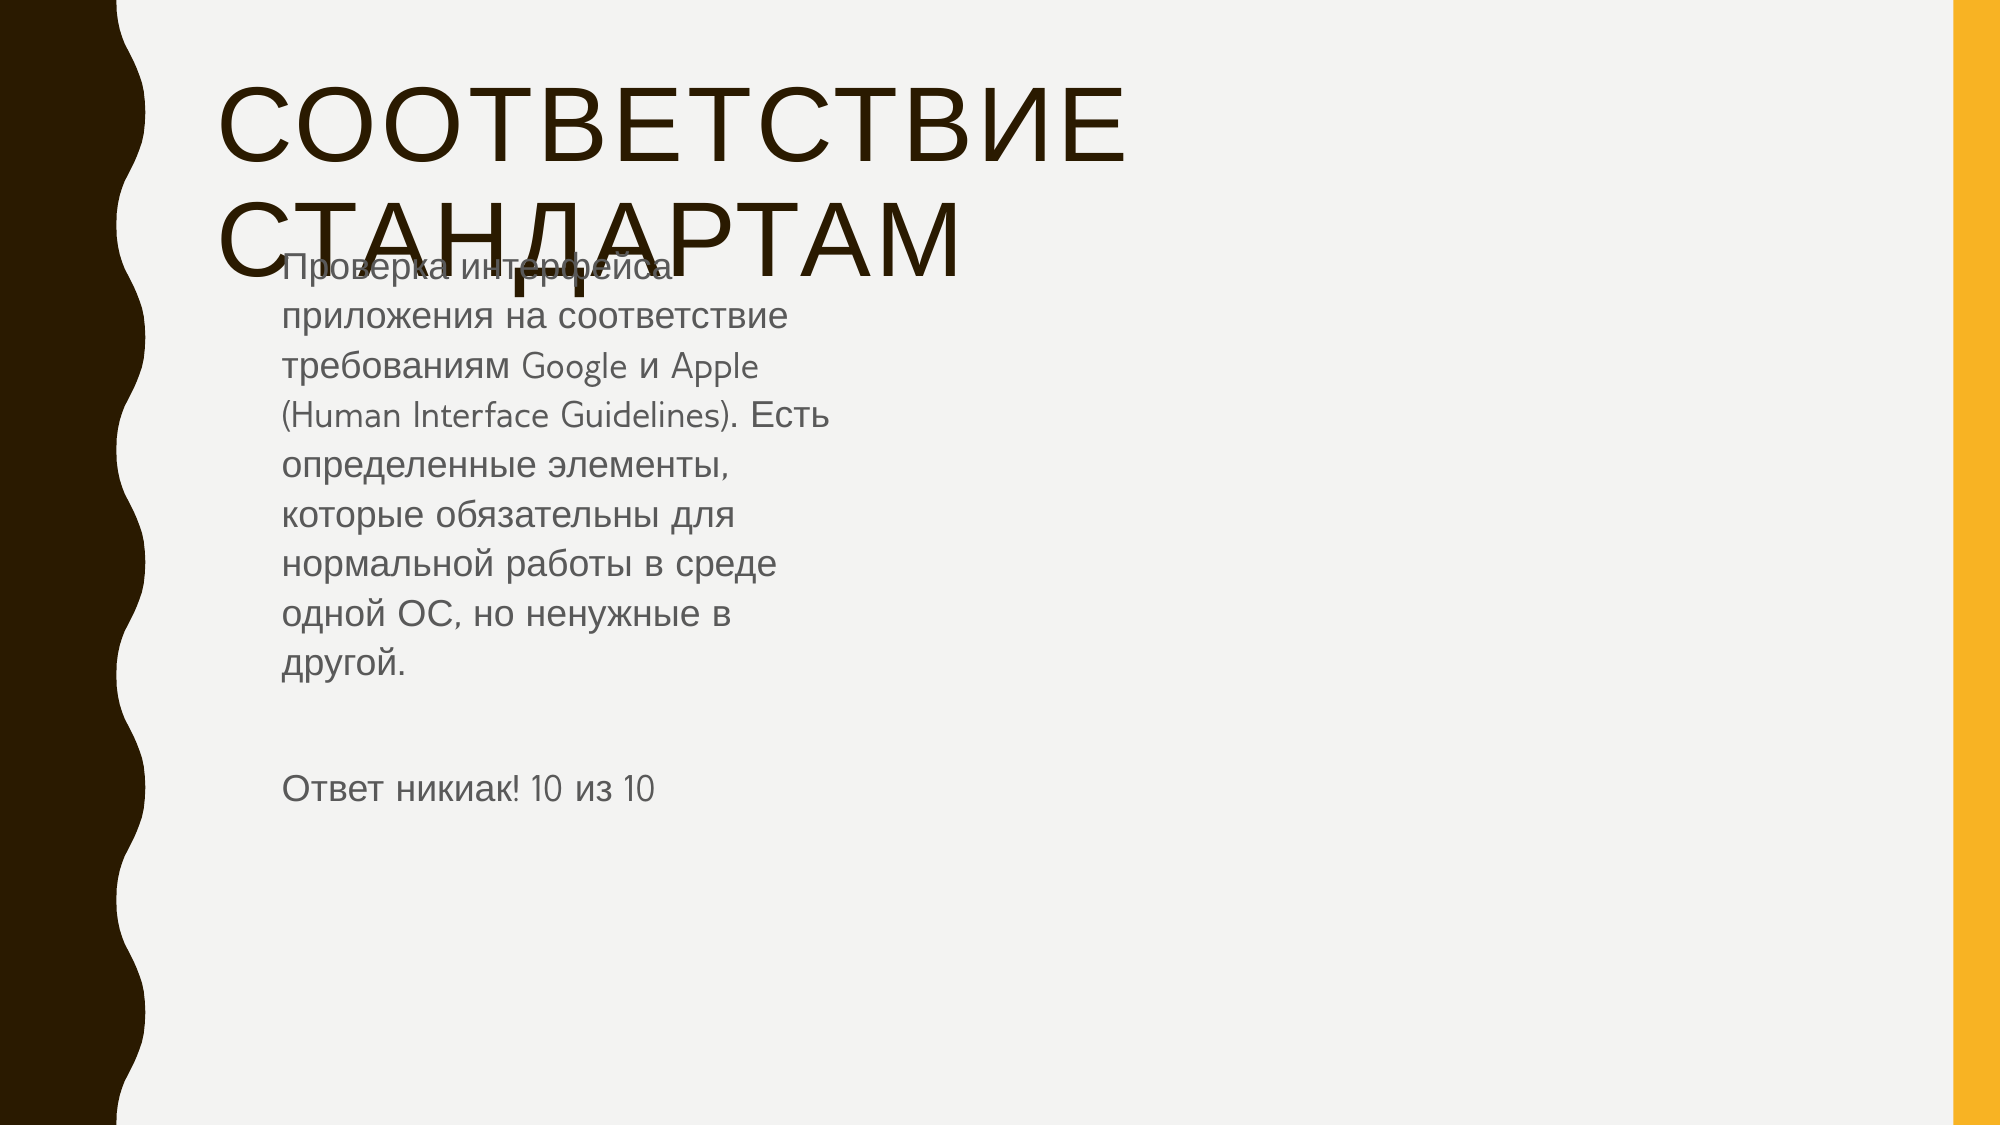

# Соответствие стандартам
Проверка интерфейса приложения на соответствие требованиям Google и Apple (Human Interface Guidelines). Есть определенные элементы, которые обязательны для нормальной работы в среде одной ОС, но ненужные в другой.

Ответ никиак! 10 из 10